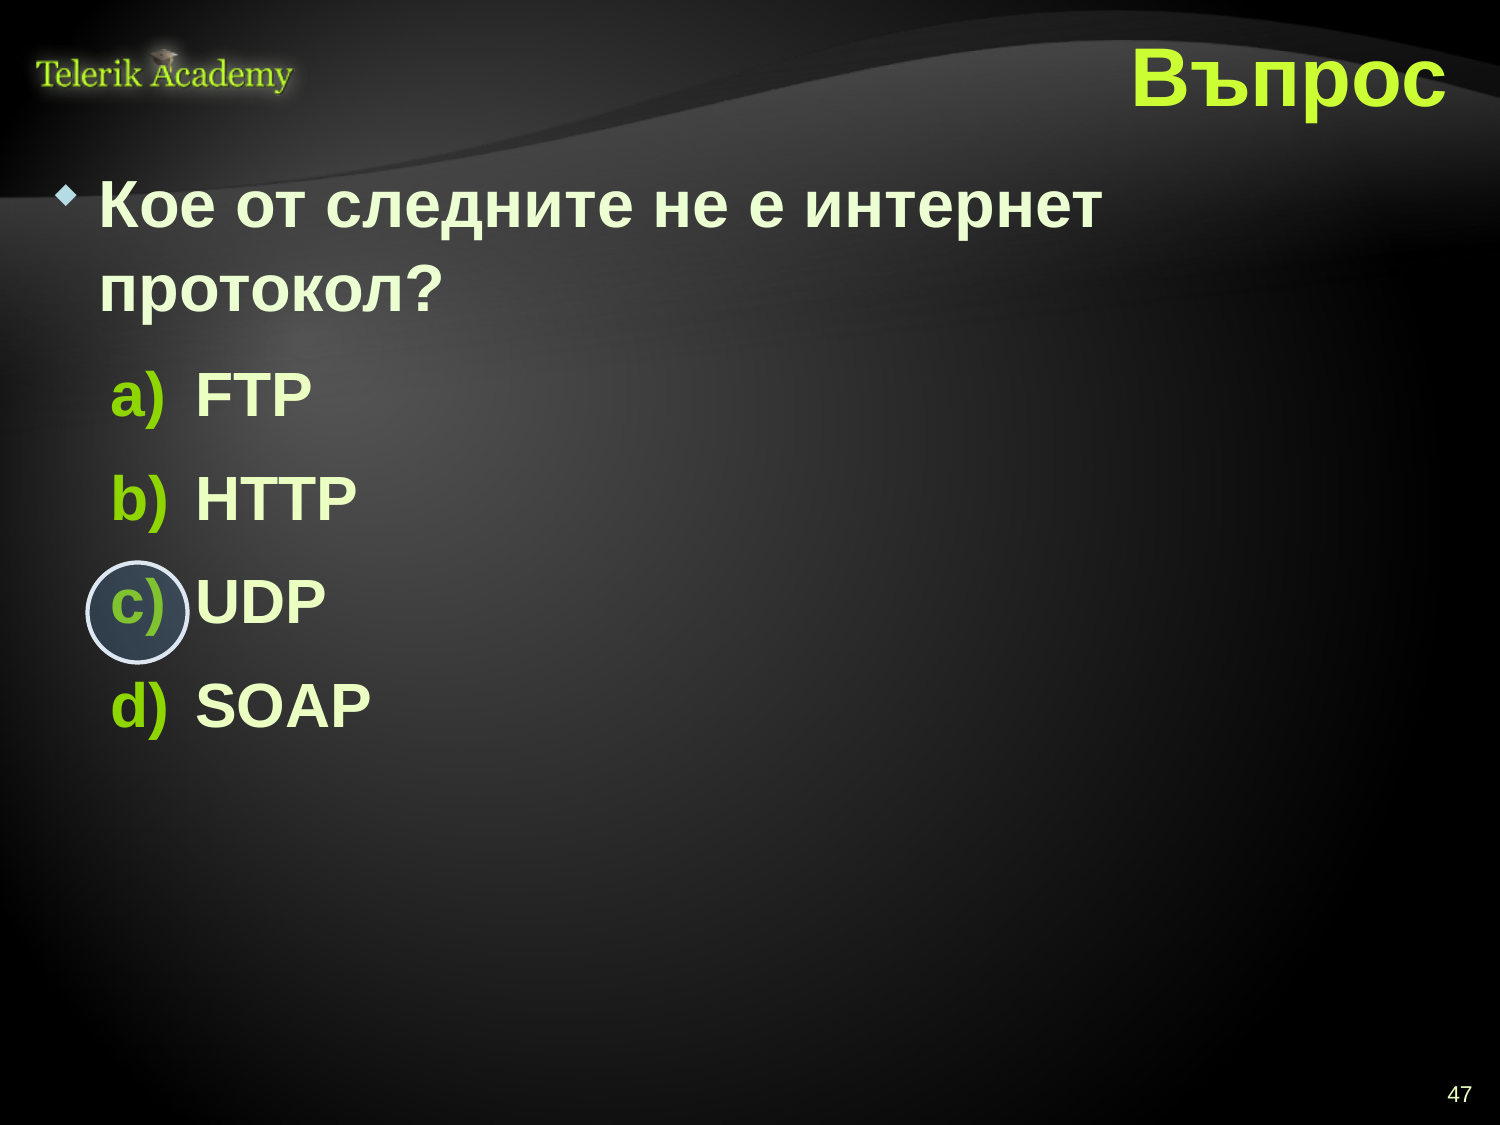

# Въпрос
Кое от следните не е интернет протокол?
FTP
HTTP
UDP
SOAP

47